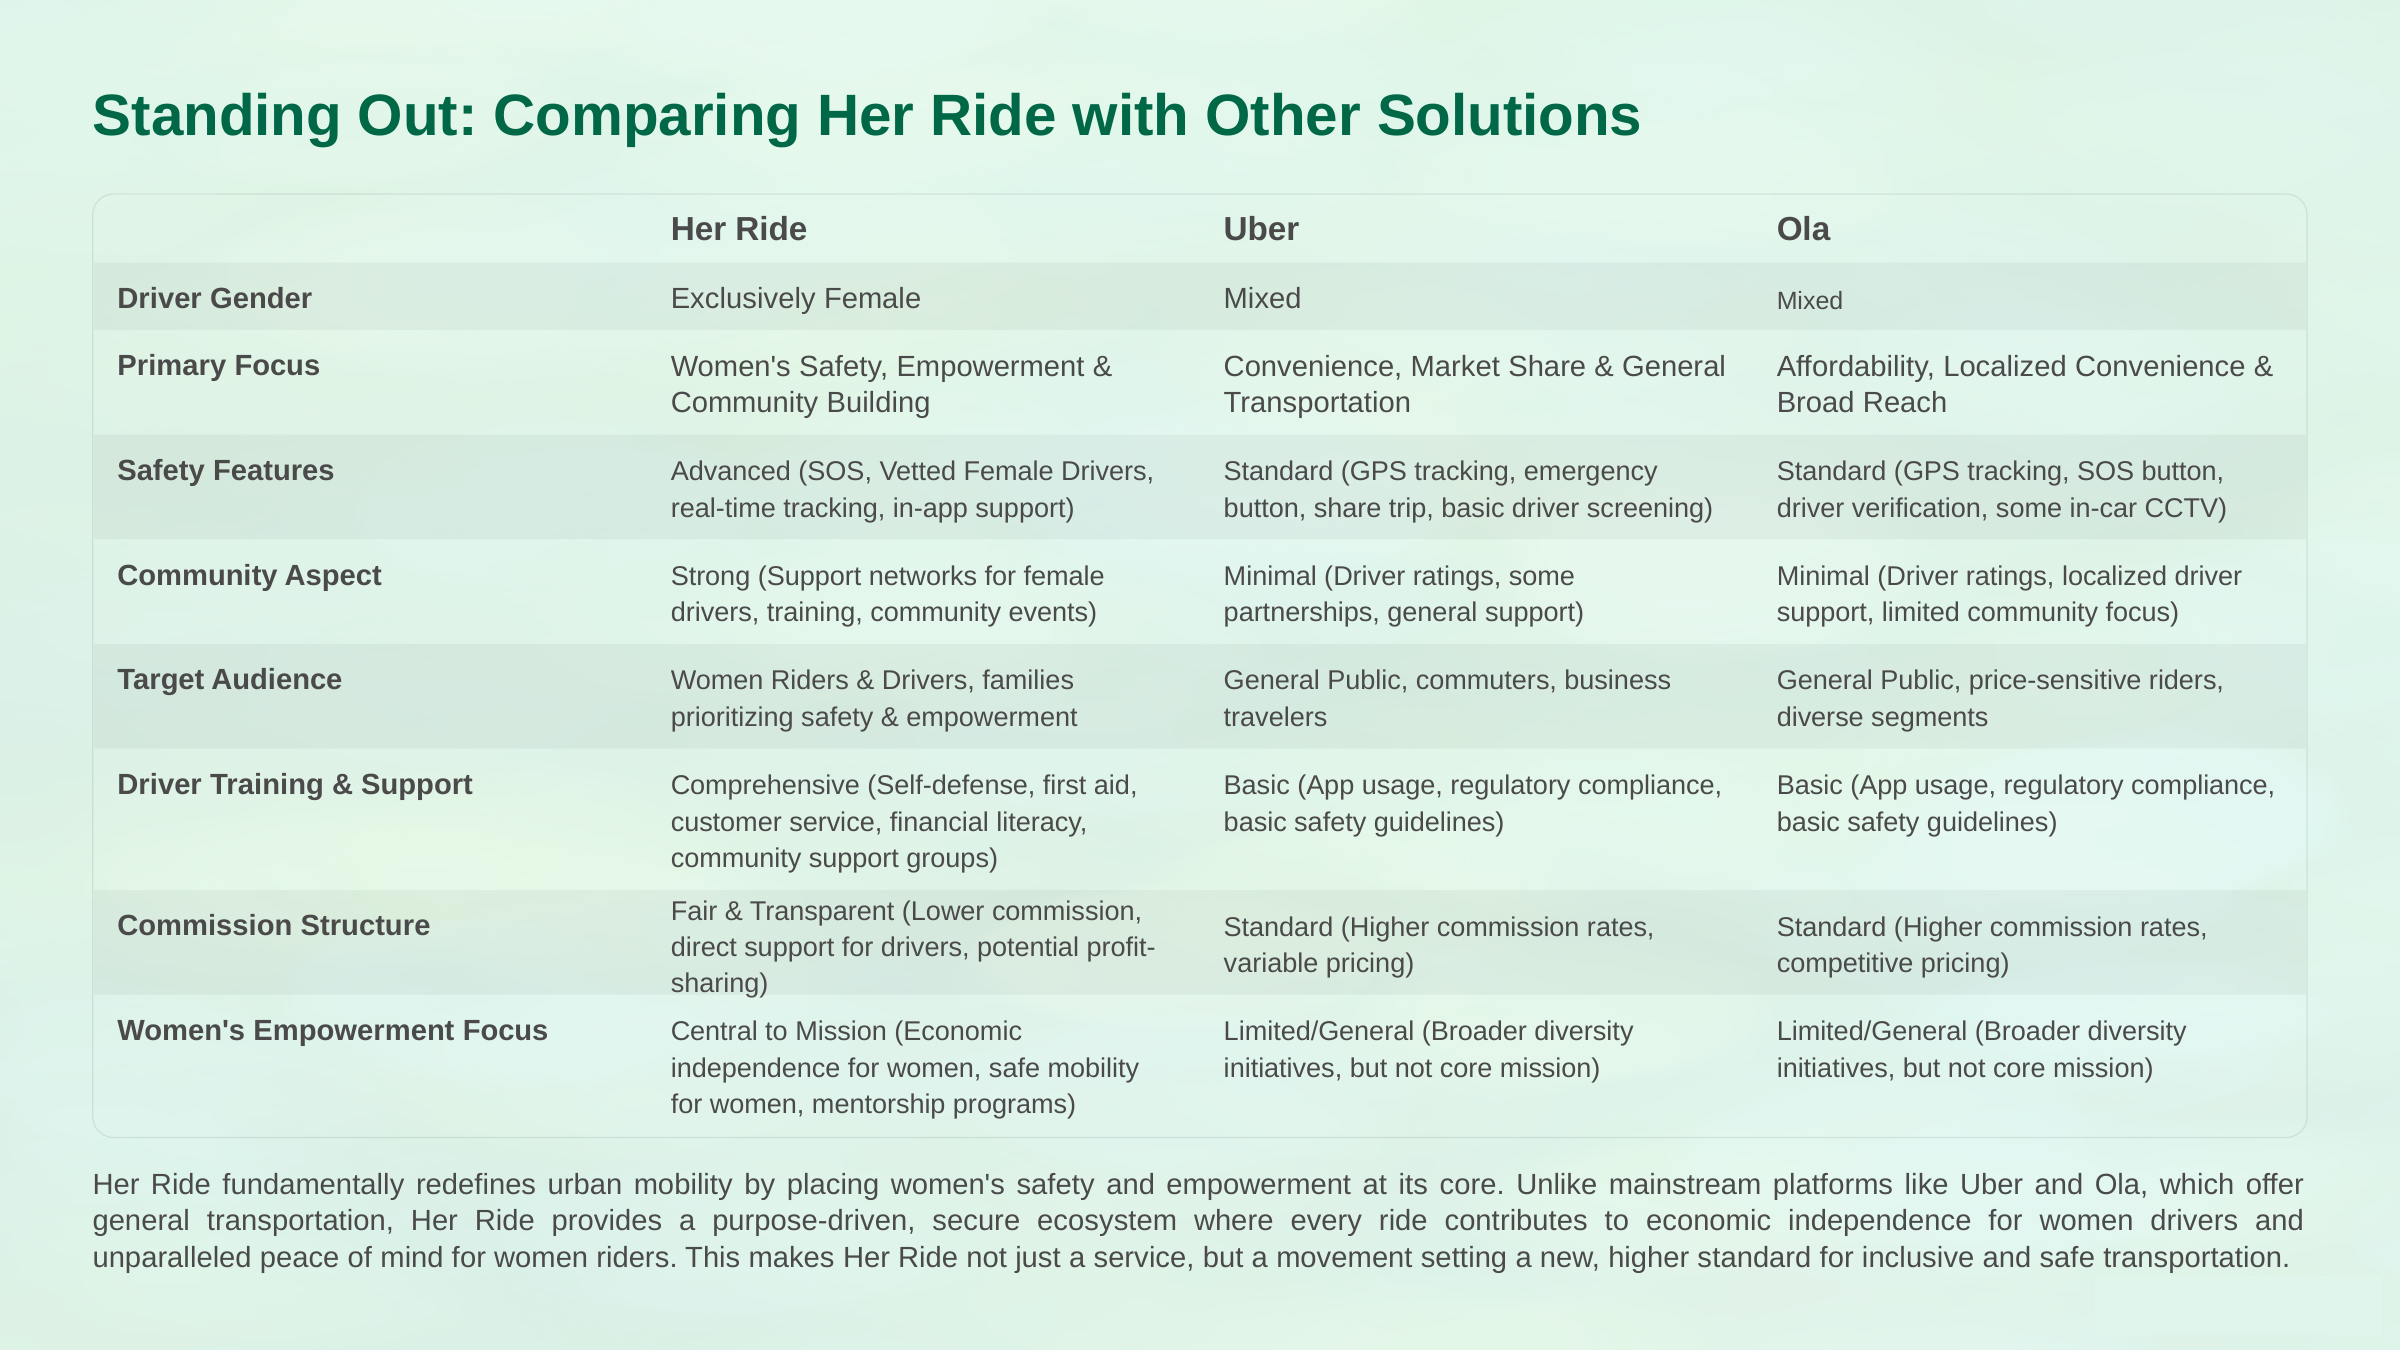

Standing Out: Comparing Her Ride with Other Solutions

Her Ride
Uber
Ola

Driver Gender
Exclusively Female
Mixed
Mixed

Primary Focus
Women's Safety, Empowerment & Community Building
Convenience, Market Share & General Transportation
Affordability, Localized Convenience & Broad Reach

Safety Features
Advanced (SOS, Vetted Female Drivers, real-time tracking, in-app support)
Standard (GPS tracking, emergency button, share trip, basic driver screening)
Standard (GPS tracking, SOS button, driver verification, some in-car CCTV)

Community Aspect
Strong (Support networks for female drivers, training, community events)
Minimal (Driver ratings, some partnerships, general support)
Minimal (Driver ratings, localized driver support, limited community focus)

Target Audience
Women Riders & Drivers, families prioritizing safety & empowerment
General Public, commuters, business
travelers
General Public, price-sensitive riders, diverse segments

Driver Training & Support
Comprehensive (Self-defense, first aid, customer service, financial literacy, community support groups)
Basic (App usage, regulatory compliance, basic safety guidelines)
Basic (App usage, regulatory compliance, basic safety guidelines)
Fair & Transparent (Lower commission, direct support for drivers, potential profit-sharing)

Commission Structure
Standard (Higher commission rates, variable pricing)
Standard (Higher commission rates, competitive pricing)

Women's Empowerment Focus
Central to Mission (Economic independence for women, safe mobility for women, mentorship programs)
Limited/General (Broader diversity initiatives, but not core mission)
Limited/General (Broader diversity initiatives, but not core mission)
Her Ride fundamentally redefines urban mobility by placing women's safety and empowerment at its core. Unlike mainstream platforms like Uber and Ola, which offer general transportation, Her Ride provides a purpose-driven, secure ecosystem where every ride contributes to economic independence for women drivers and unparalleled peace of mind for women riders. This makes Her Ride not just a service, but a movement setting a new, higher standard for inclusive and safe transportation.